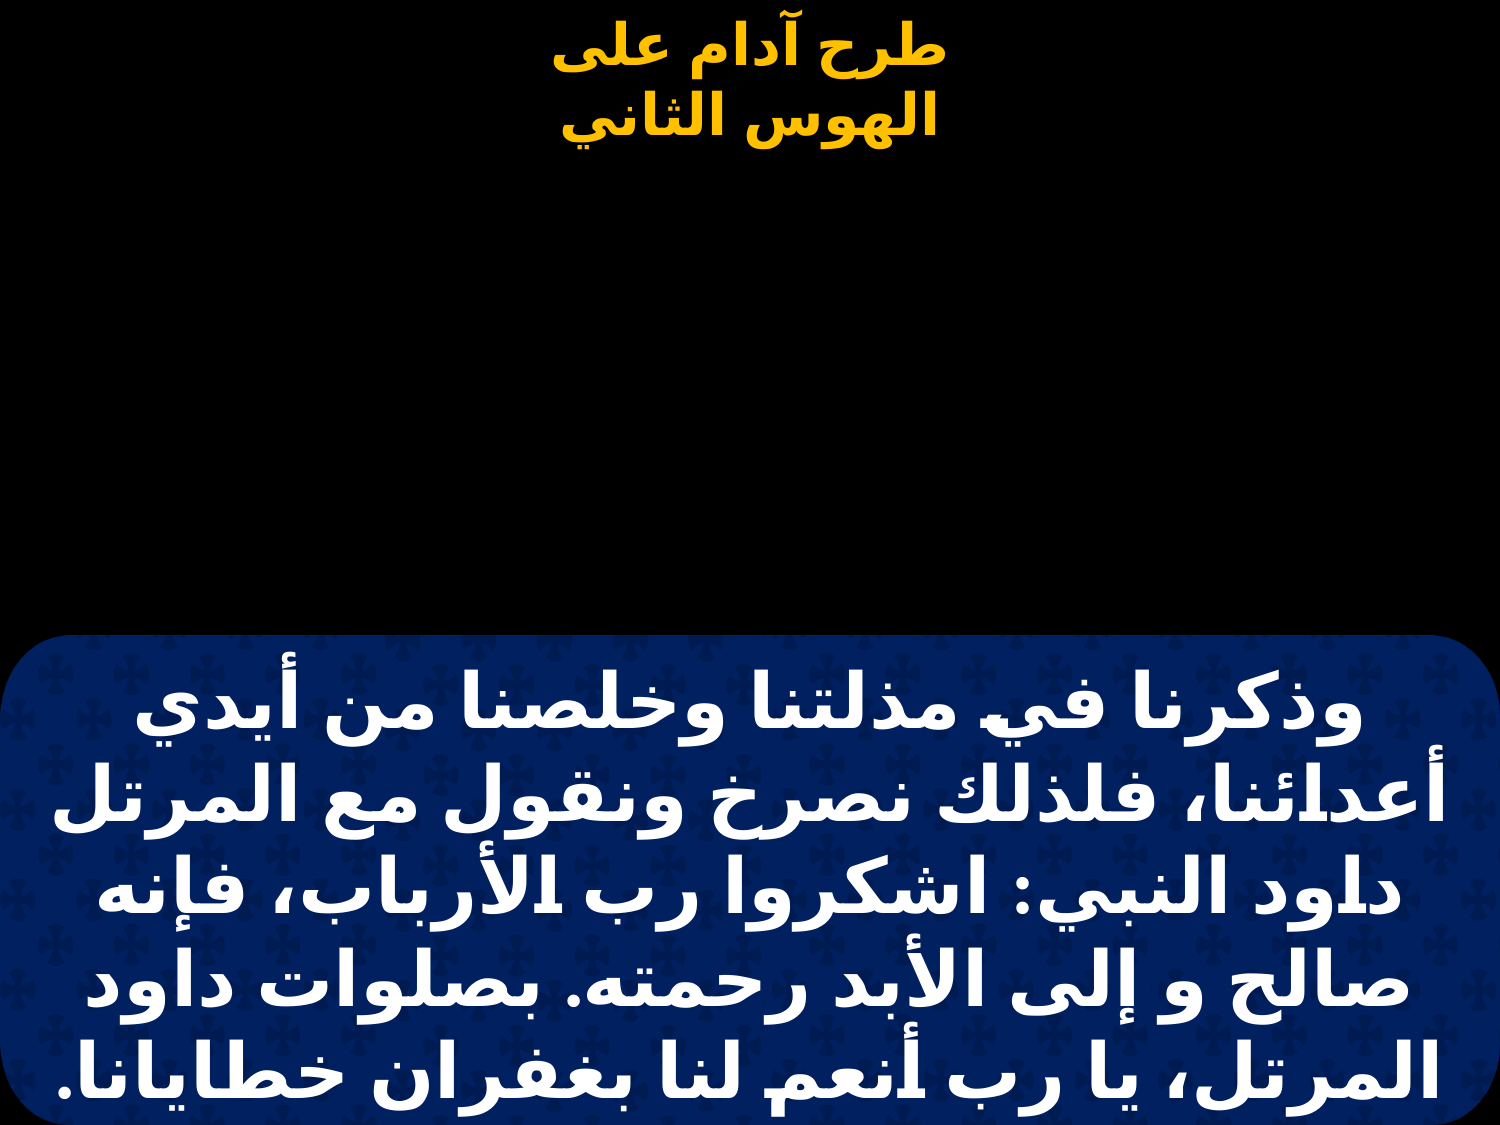

#
وذكرنا في مذلتنا وخلصنا من أيدي أعدائنا، فلذلك نصرخ ونقول مع المرتل داود النبي: اشكروا رب الأرباب، فإنه صالح و إلى الأبد رحمته. بصلوات داود المرتل، يا رب أنعم لنا بغفران خطايانا.